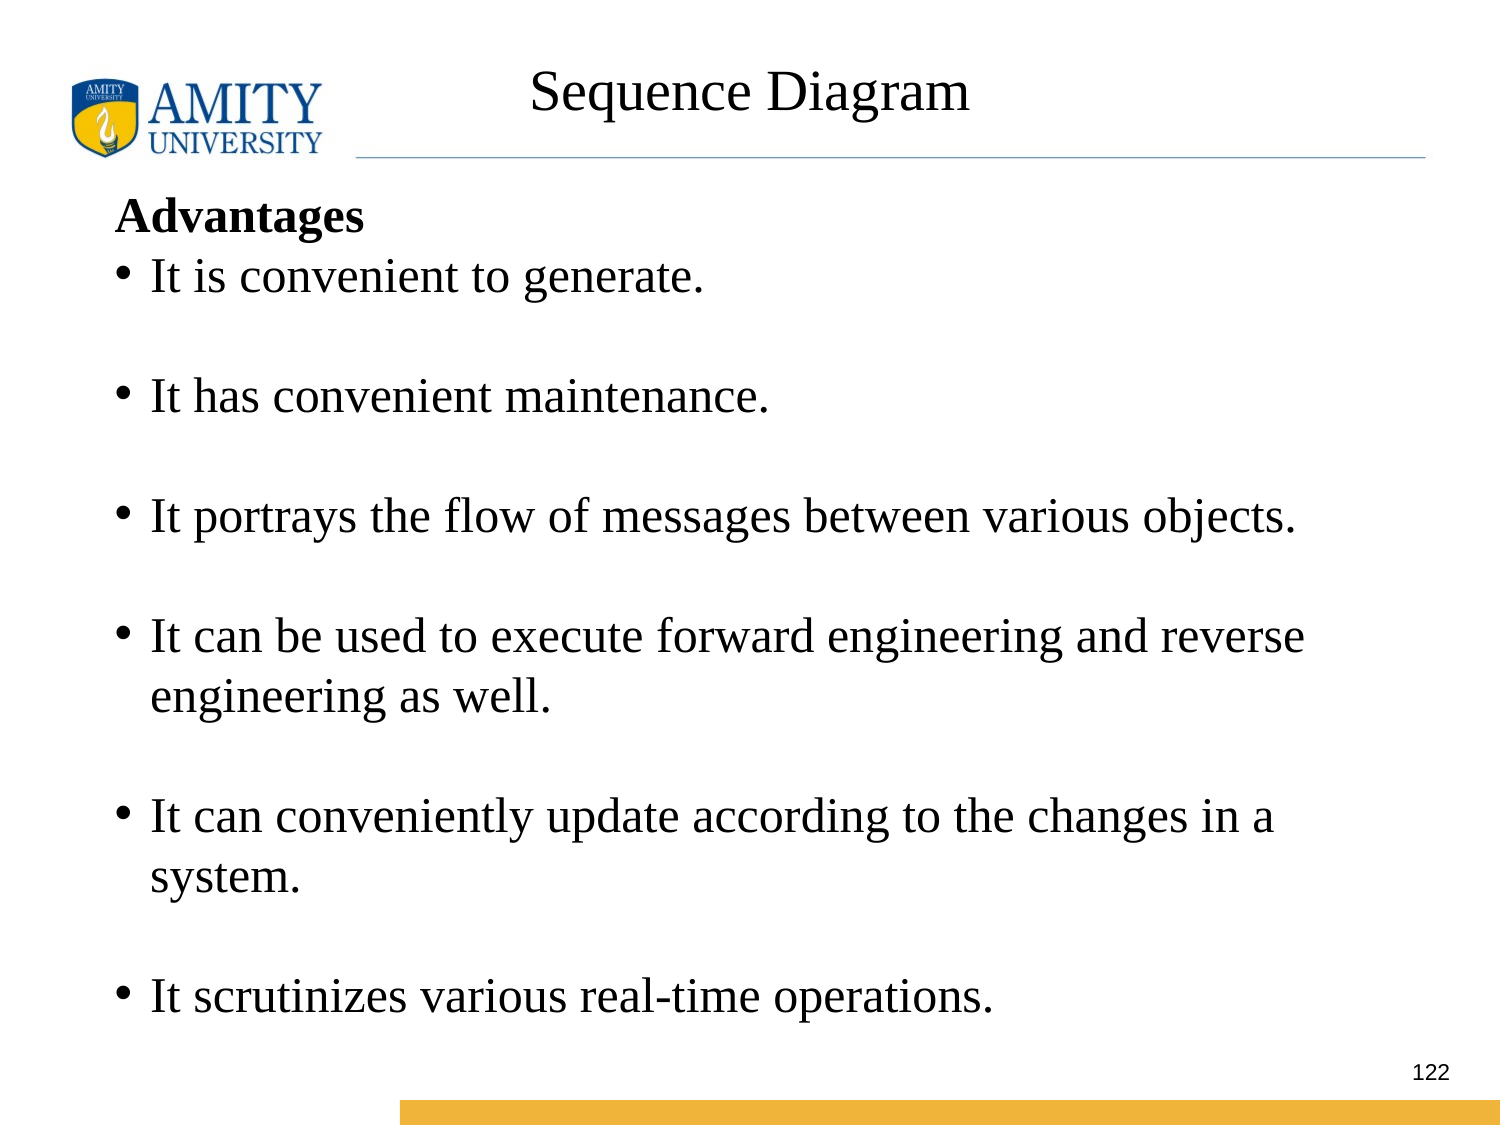

# Sequence Diagram
Advantages
It is convenient to generate.

It has convenient maintenance.

It portrays the flow of messages between various objects.

It can be used to execute forward engineering and reverse engineering as well.

It can conveniently update according to the changes in a system.

It scrutinizes various real-time operations.

122